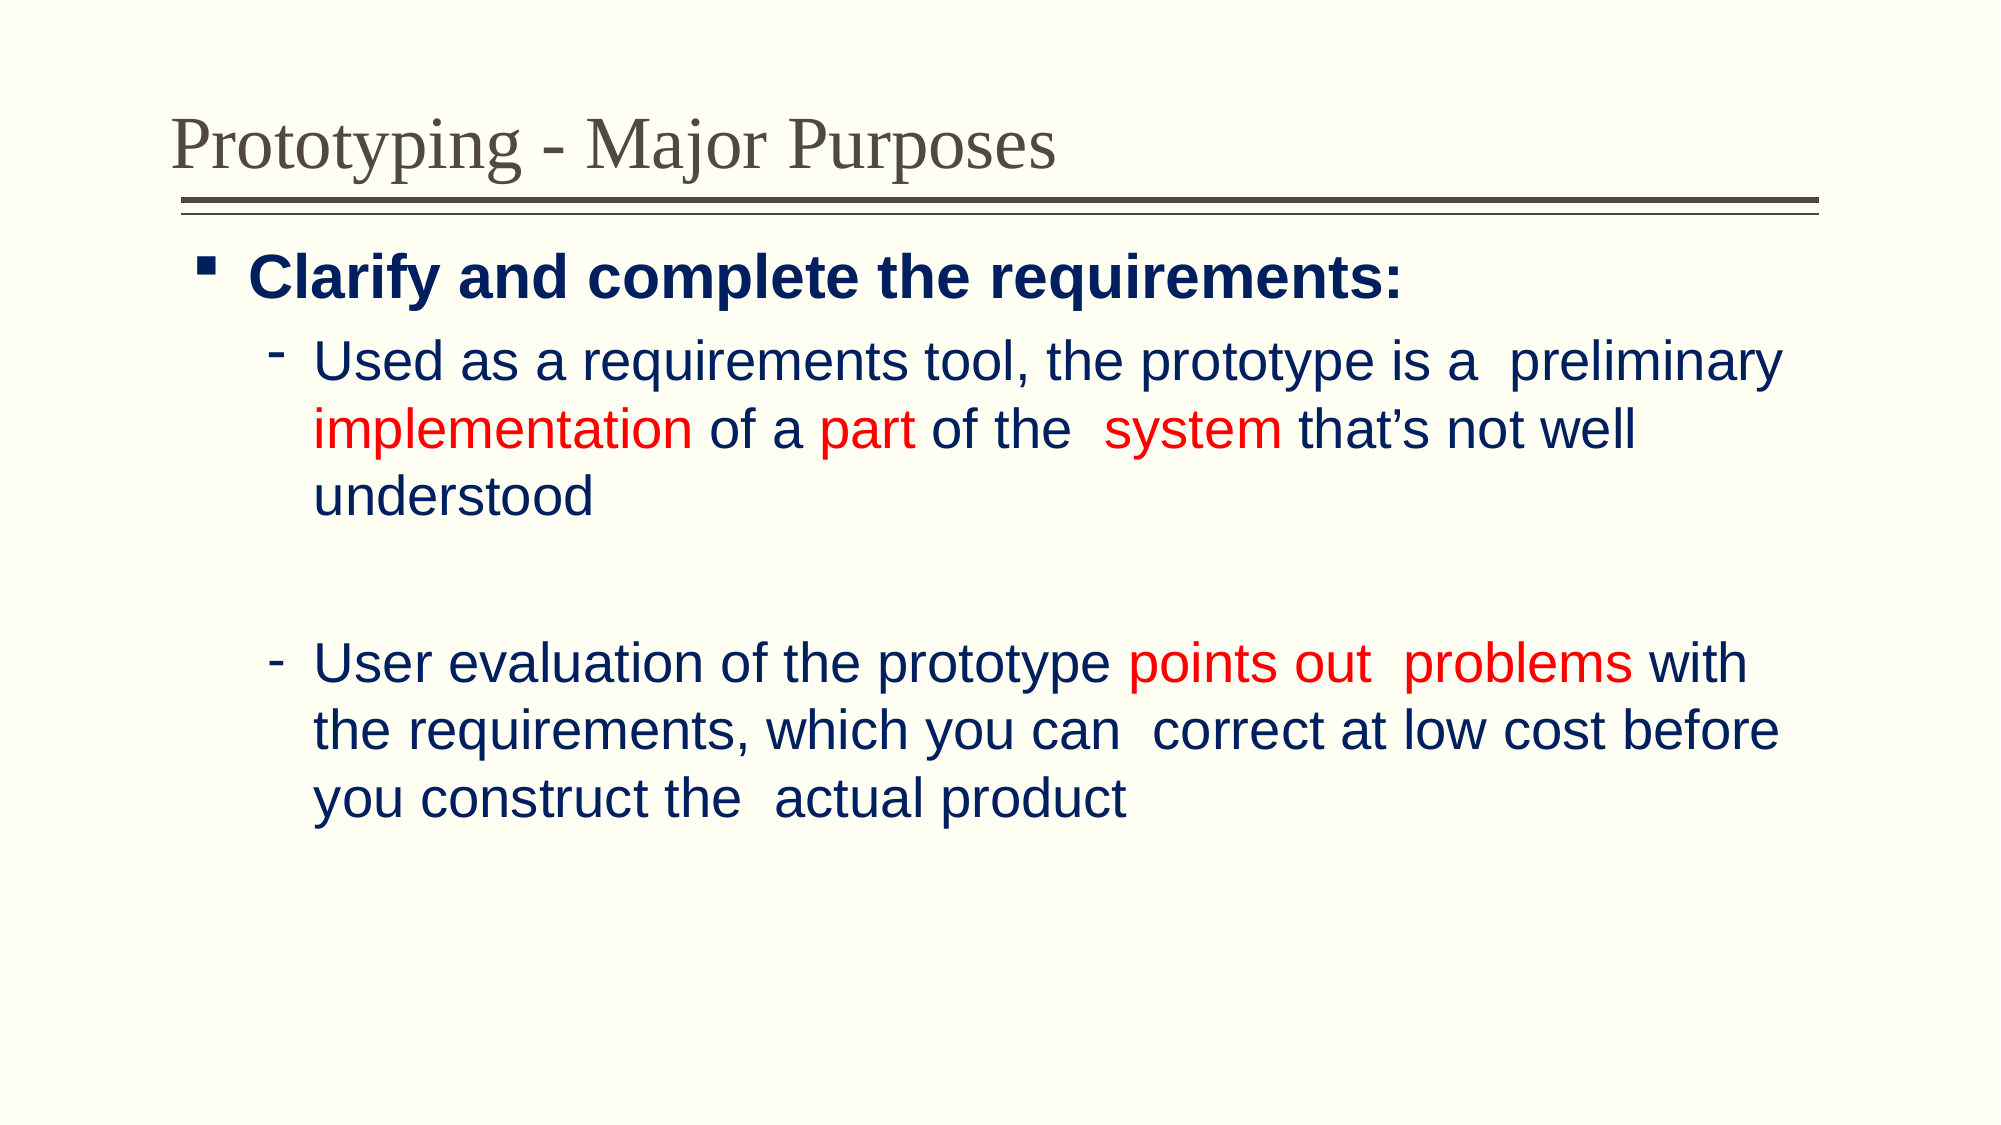

# Prototyping - Major Purposes
Clarify and complete the requirements:
Used as a requirements tool, the prototype is a  preliminary implementation of a part of the  system that’s not well understood

User evaluation of the prototype points out  problems with the requirements, which you can  correct at low cost before you construct the  actual product